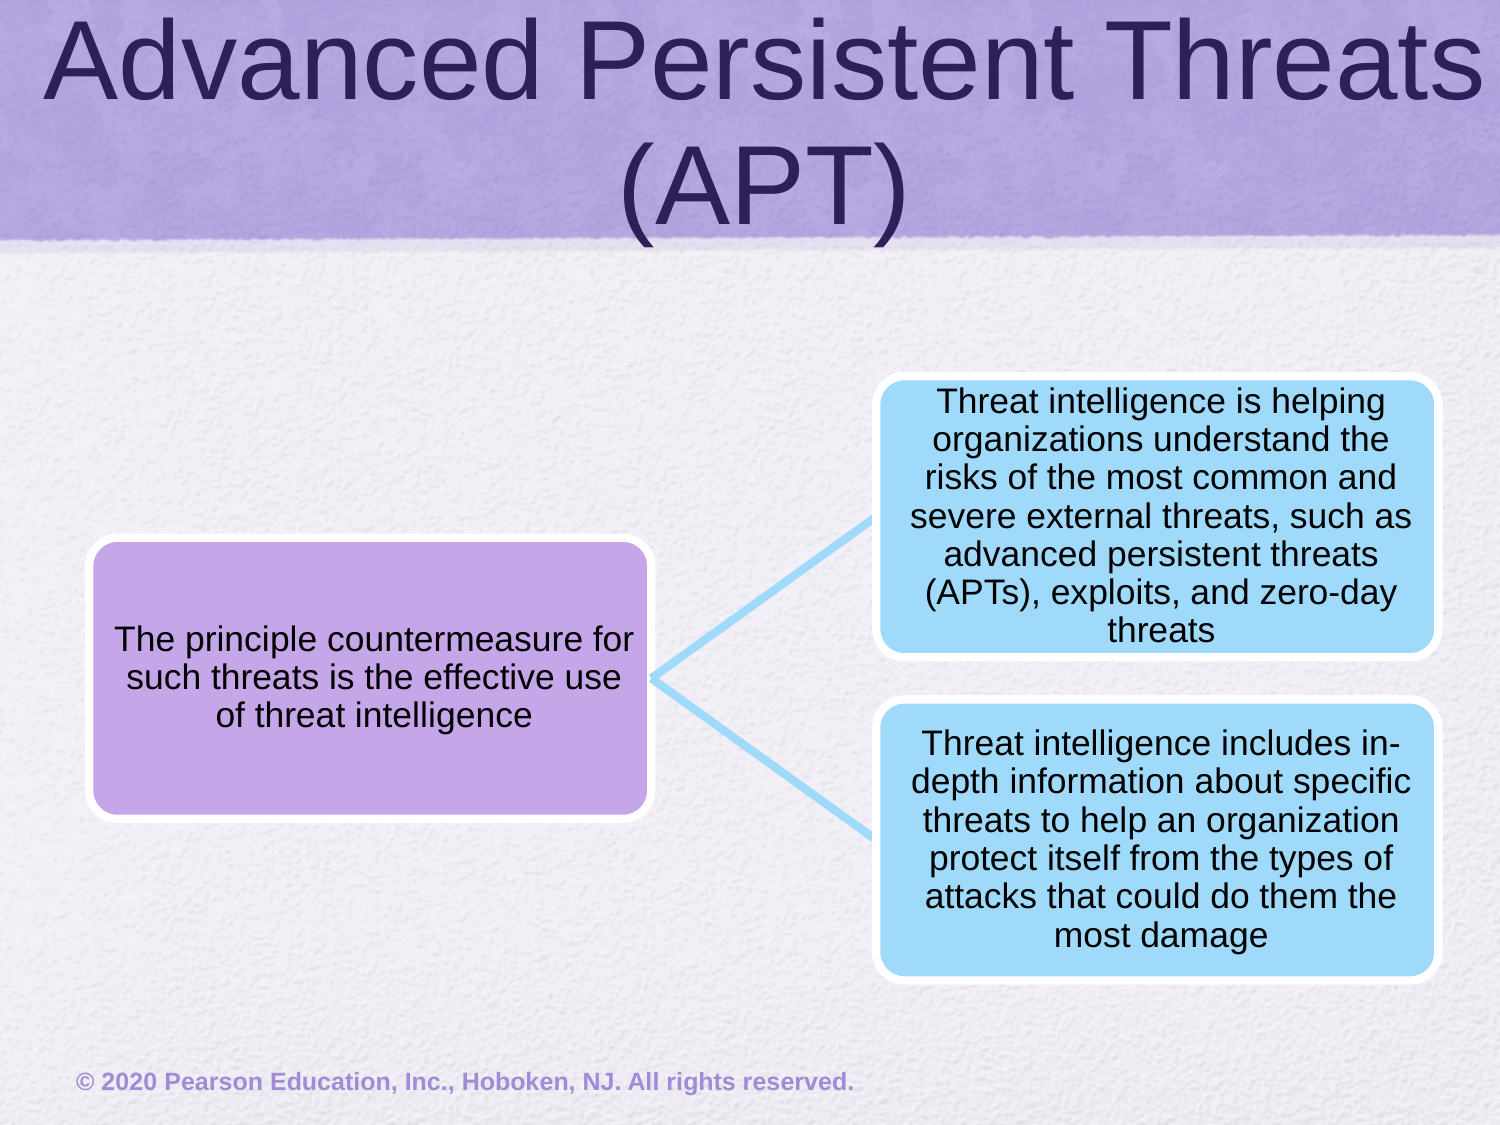

# Advanced Persistent Threats (APT)
The principle countermeasure for such threats is the effective use of threat intelligence

Threat intelligence is helping organizations understand the risks of the most common and severe external threats, such as advanced persistent threats (APTs), exploits, and zero-day threats

Threat intelligence includes in-depth information about specific threats to help an organization protect itself from the types of attacks that could do them the most damage

© 2020 Pearson Education, Inc., Hoboken, NJ. All rights reserved.